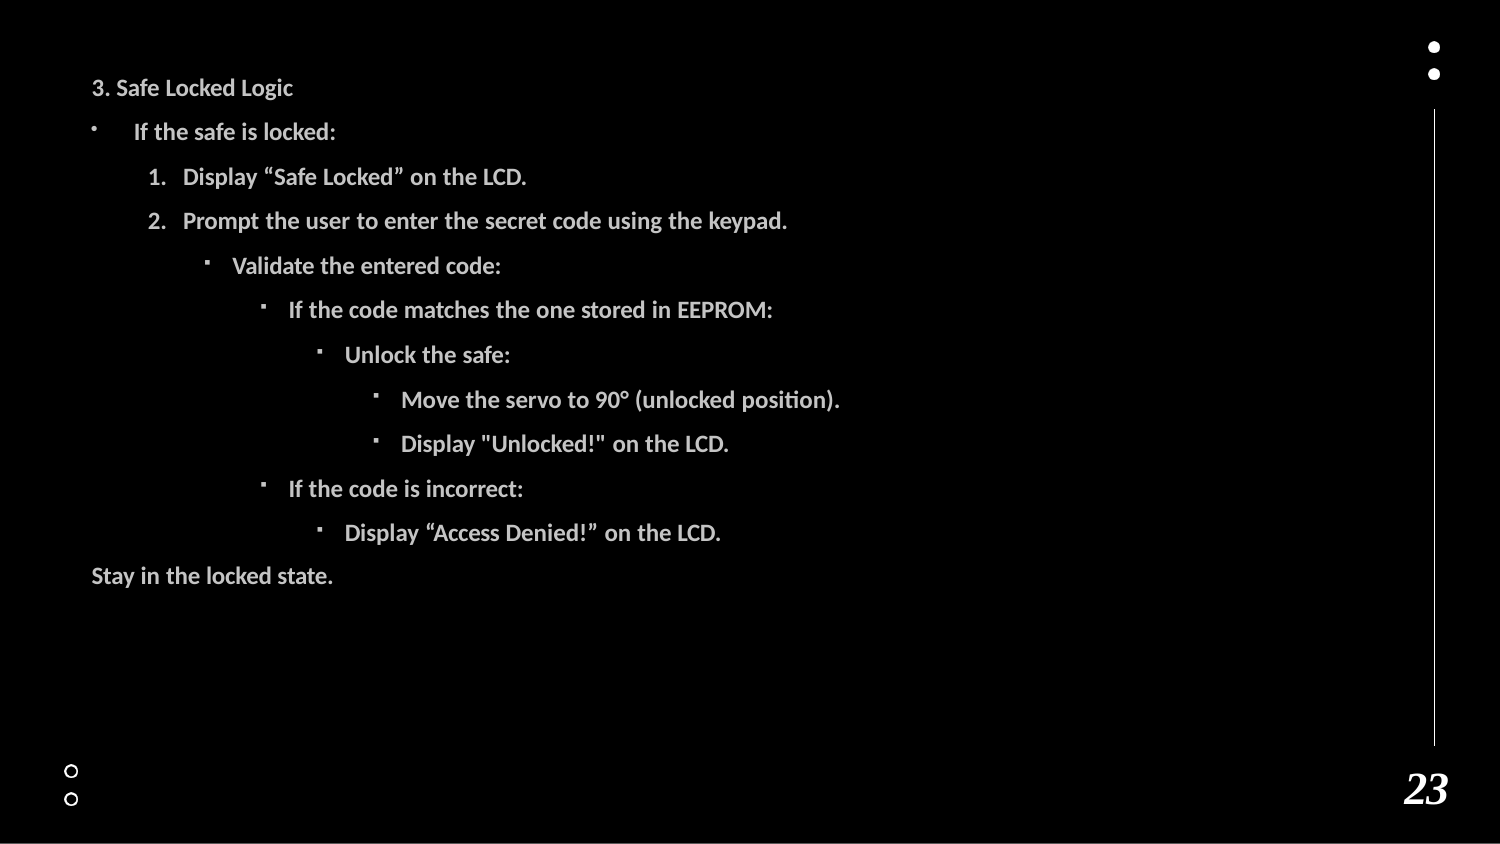

3. Safe Locked Logic
If the safe is locked:
Display “Safe Locked” on the LCD.
Prompt the user to enter the secret code using the keypad.
Validate the entered code:
If the code matches the one stored in EEPROM:
Unlock the safe:
Move the servo to 90° (unlocked position).
Display "Unlocked!" on the LCD.
If the code is incorrect:
Display “Access Denied!” on the LCD.
Stay in the locked state.
23